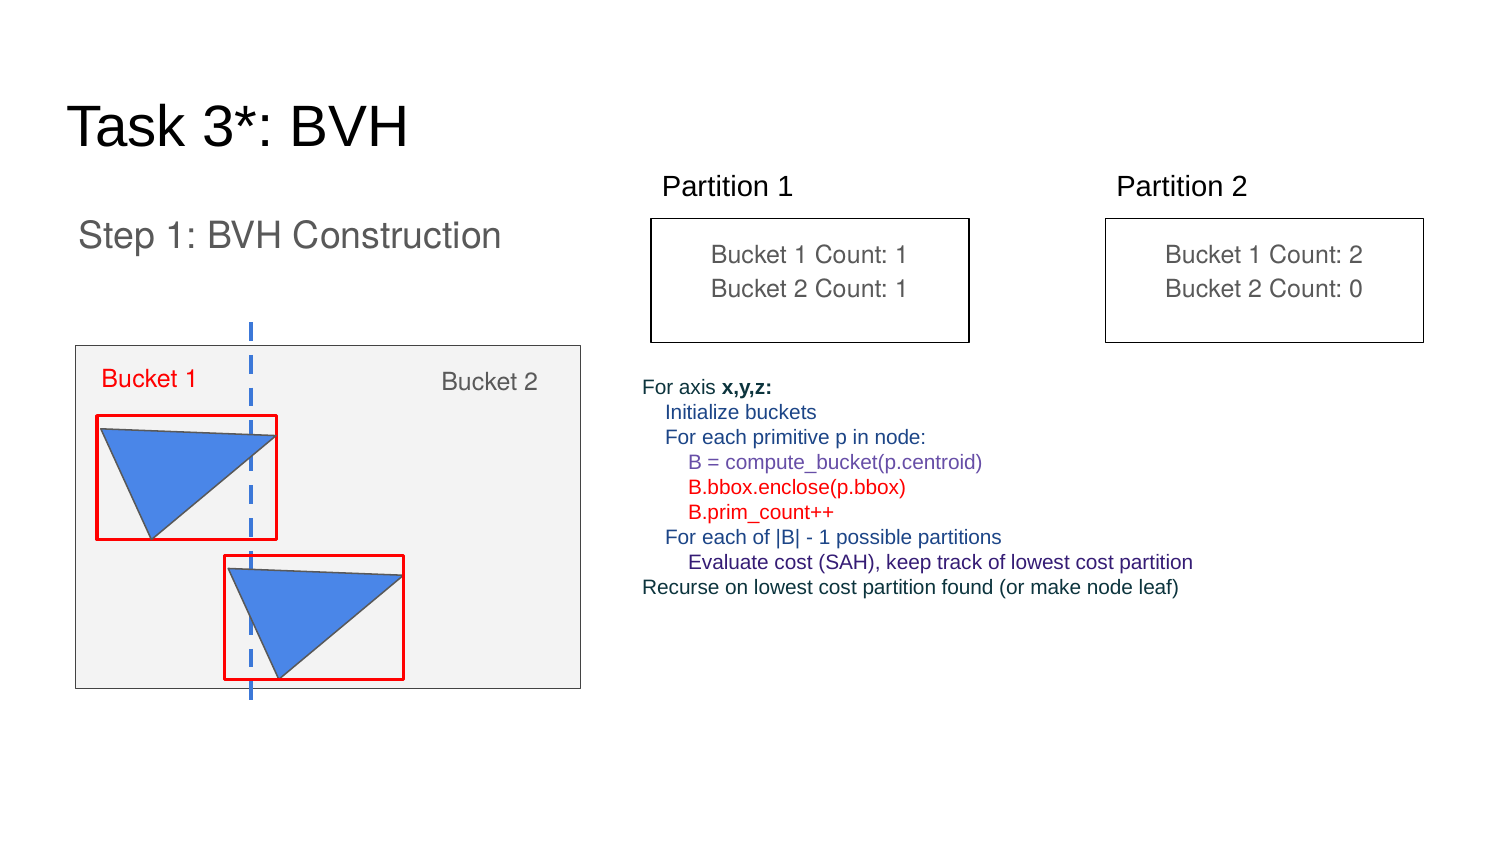

# Task 3*: BVH
Partition 1
Partition 2
Step 1: BVH Construction
Bucket 1 Count: 1
Bucket 2 Count: 1
Bucket 1 Count: 2
Bucket 2 Count: 0
Bucket 1

Bucket 2
For axis x,y,z:
    Initialize buckets
    For each primitive p in node:
        B = compute_bucket(p.centroid)
        B.bbox.enclose(p.bbox)
        B.prim_count++
    For each of |B| - 1 possible partitions
        Evaluate cost (SAH), keep track of lowest cost partition
Recurse on lowest cost partition found (or make node leaf)